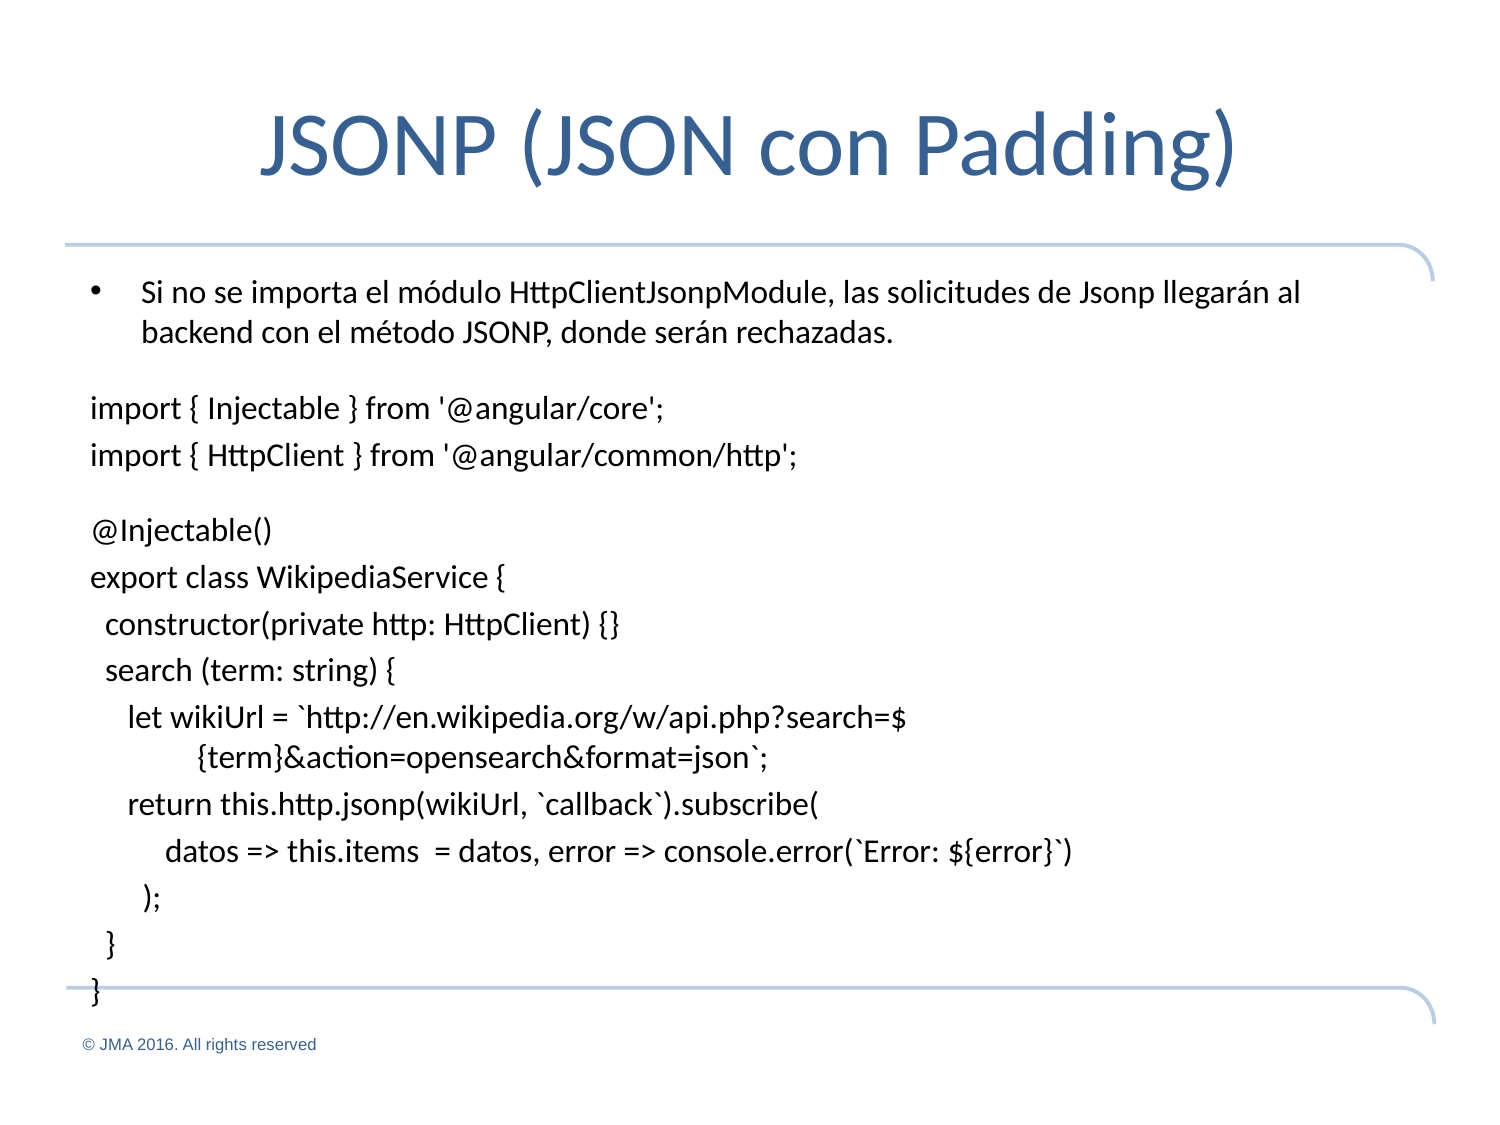

# JSONP (JSON con Padding)
Si no se importa el módulo HttpClientJsonpModule, las solicitudes de Jsonp llegarán al backend con el método JSONP, donde serán rechazadas.

import { Injectable } from '@angular/core';
import { HttpClient } from '@angular/common/http';

@Injectable()
export class WikipediaService {
  constructor(private http: HttpClient) {}
  search (term: string) {
     let wikiUrl = `http://en.wikipedia.org/w/api.php?search=${term}&action=opensearch&format=json`;
     return this.http.jsonp(wikiUrl, `callback`).subscribe(
          datos => this.items  = datos, error => console.error(`Error: ${error}`)
       );
  }
}